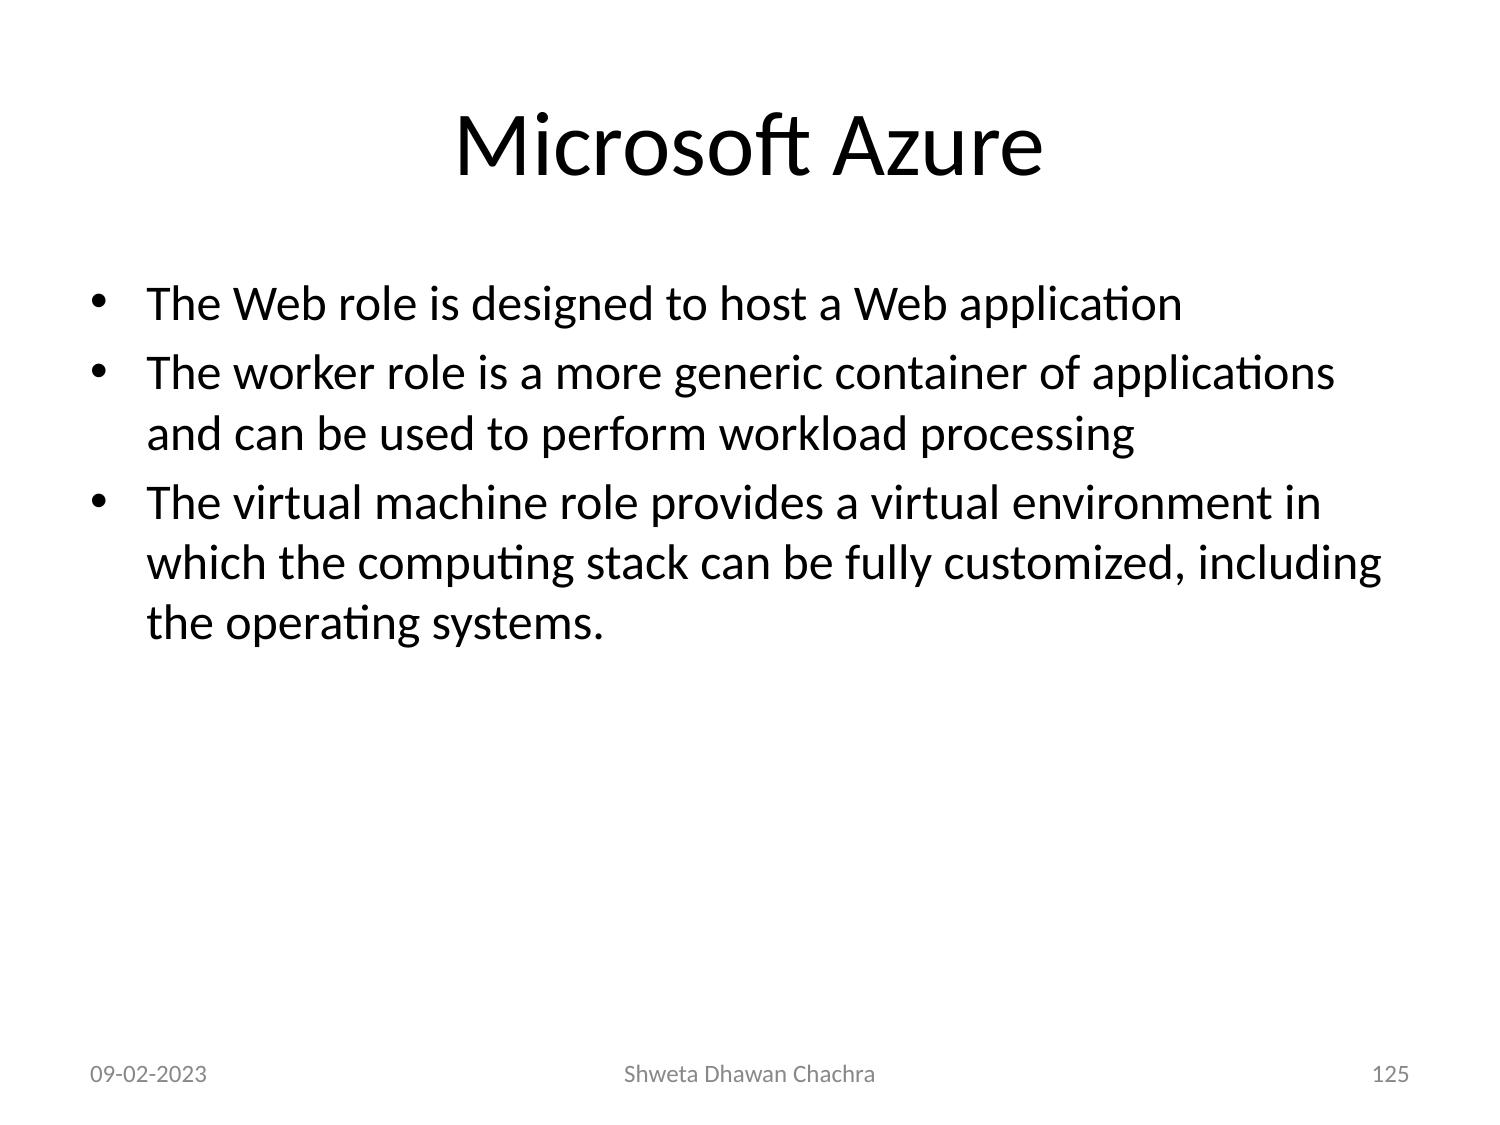

# Microsoft Azure
The Web role is designed to host a Web application
The worker role is a more generic container of applications and can be used to perform workload processing
The virtual machine role provides a virtual environment in which the computing stack can be fully customized, including the operating systems.
09-02-2023
Shweta Dhawan Chachra
125